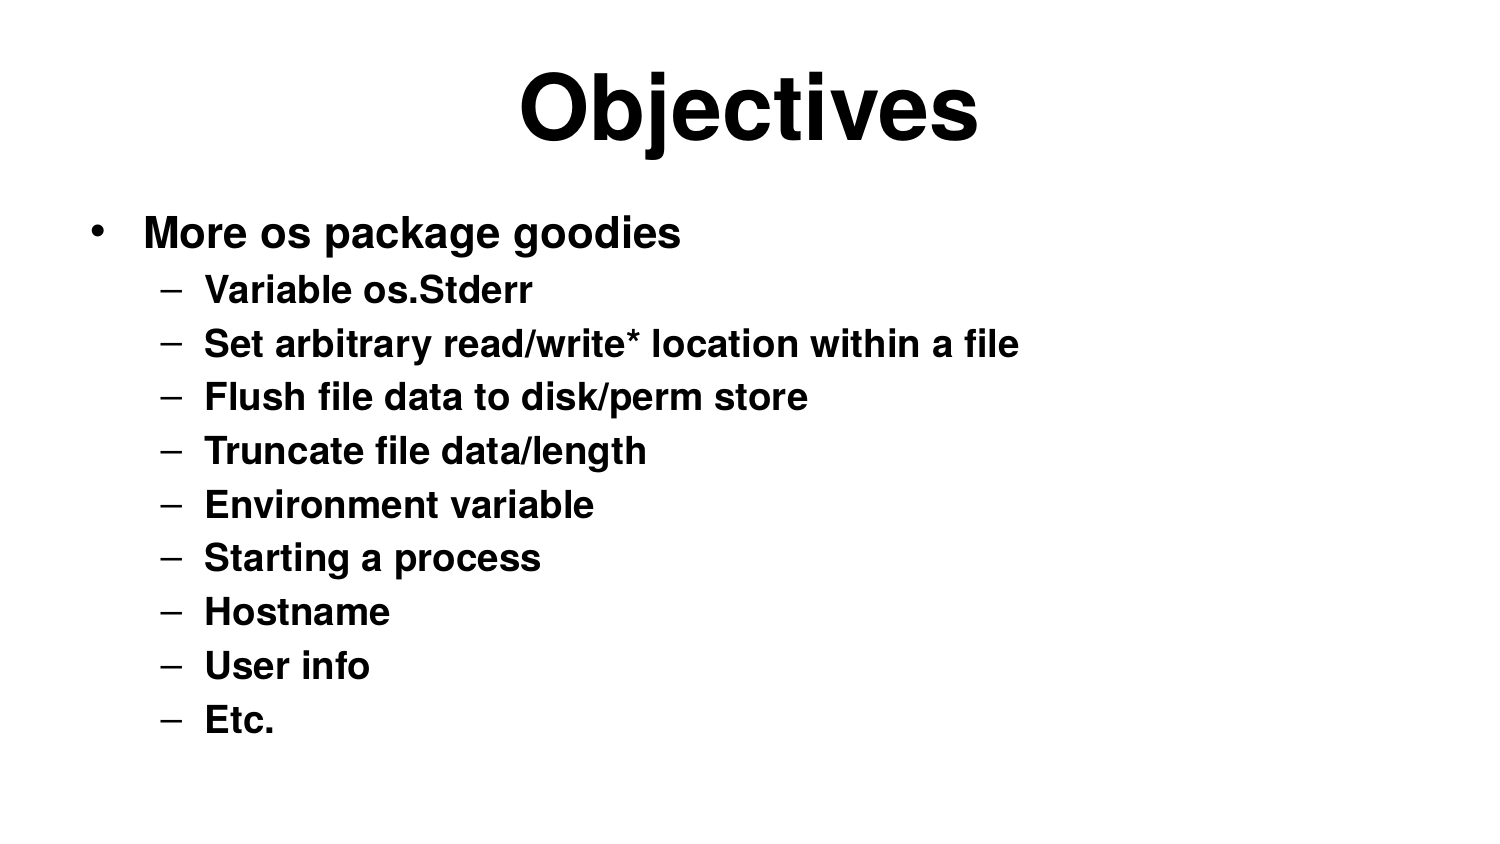

# Objectives
More os package goodies
Variable os.Stderr
Set arbitrary read/write* location within a file
Flush file data to disk/perm store
Truncate file data/length
Environment variable
Starting a process
Hostname
User info
Etc.